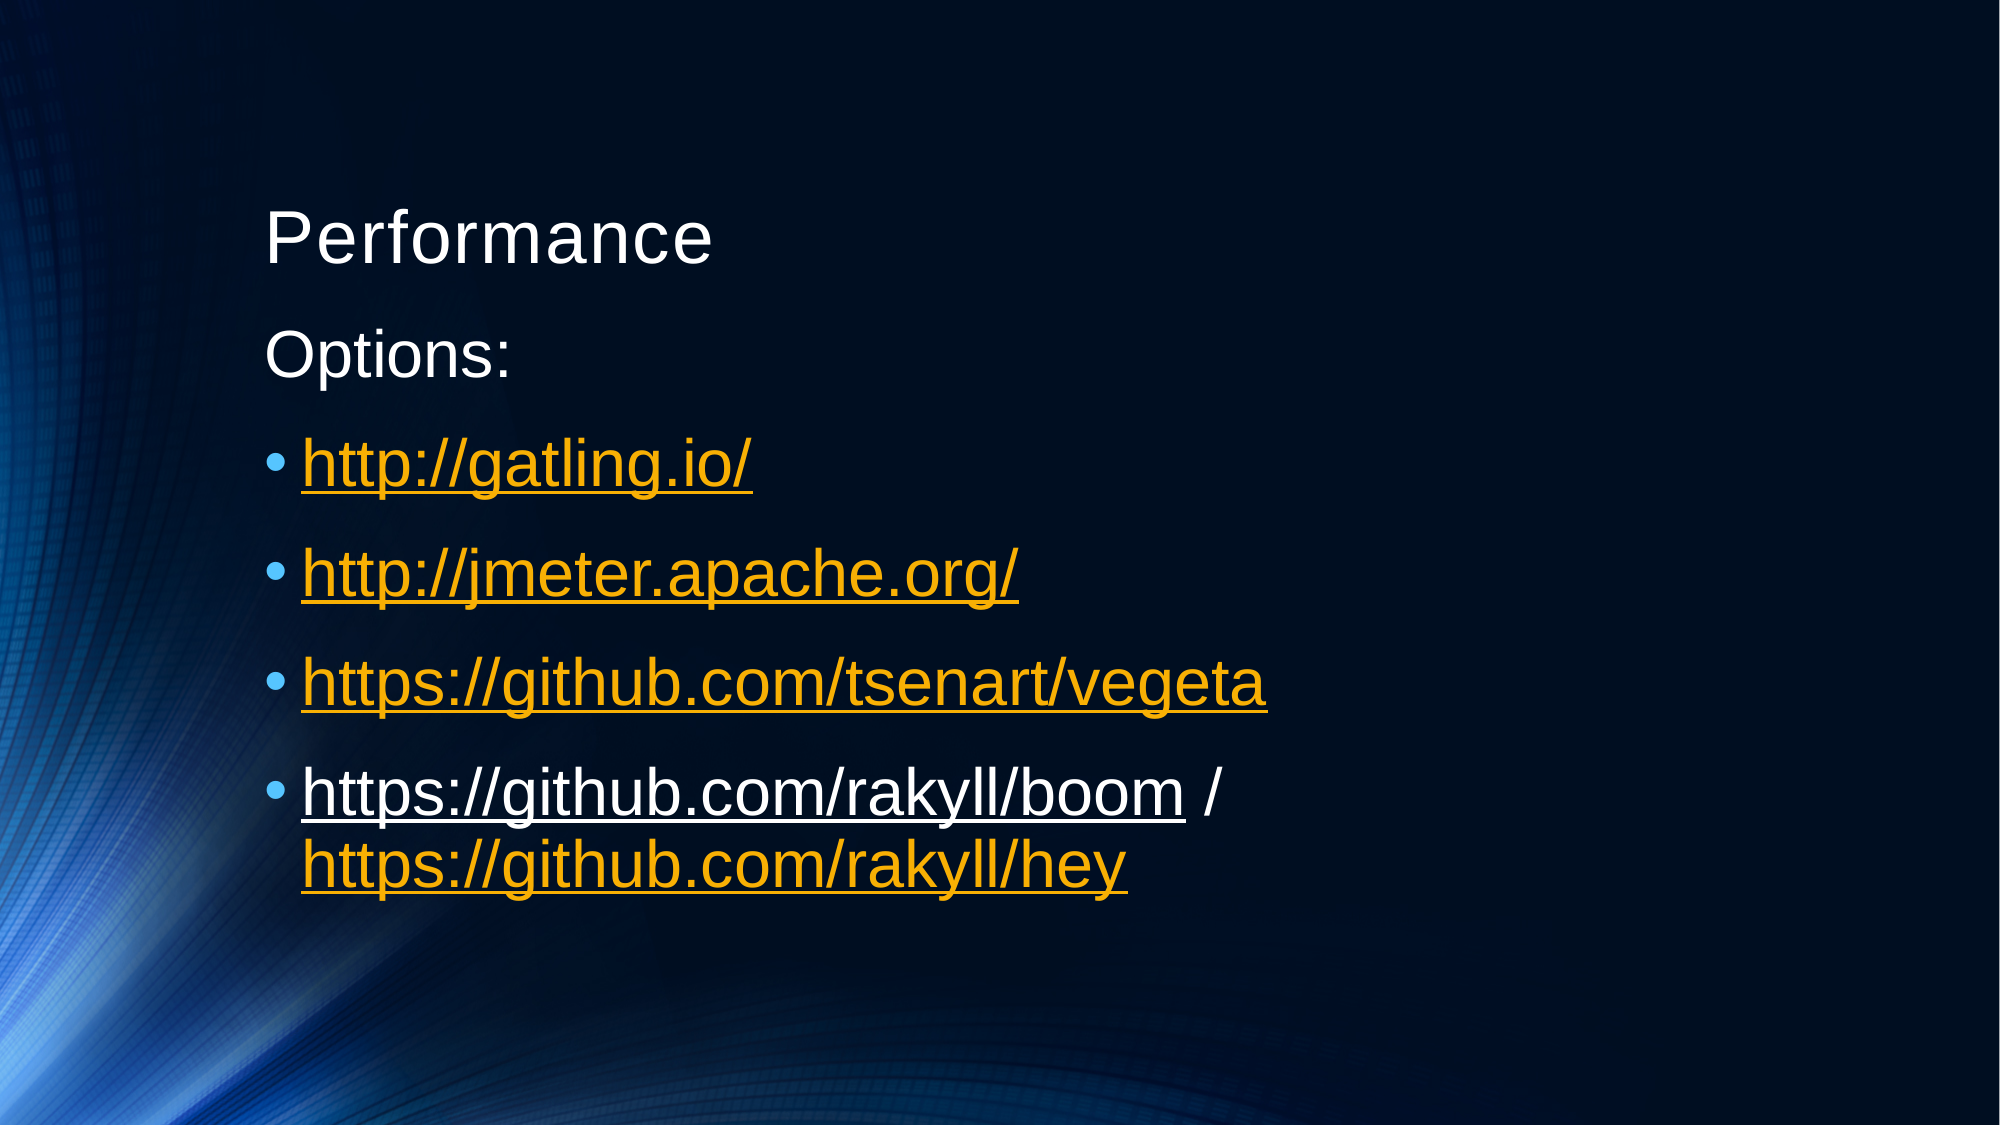

# Performance
Options:
http://gatling.io/
http://jmeter.apache.org/
https://github.com/tsenart/vegeta
https://github.com/rakyll/boom / https://github.com/rakyll/hey